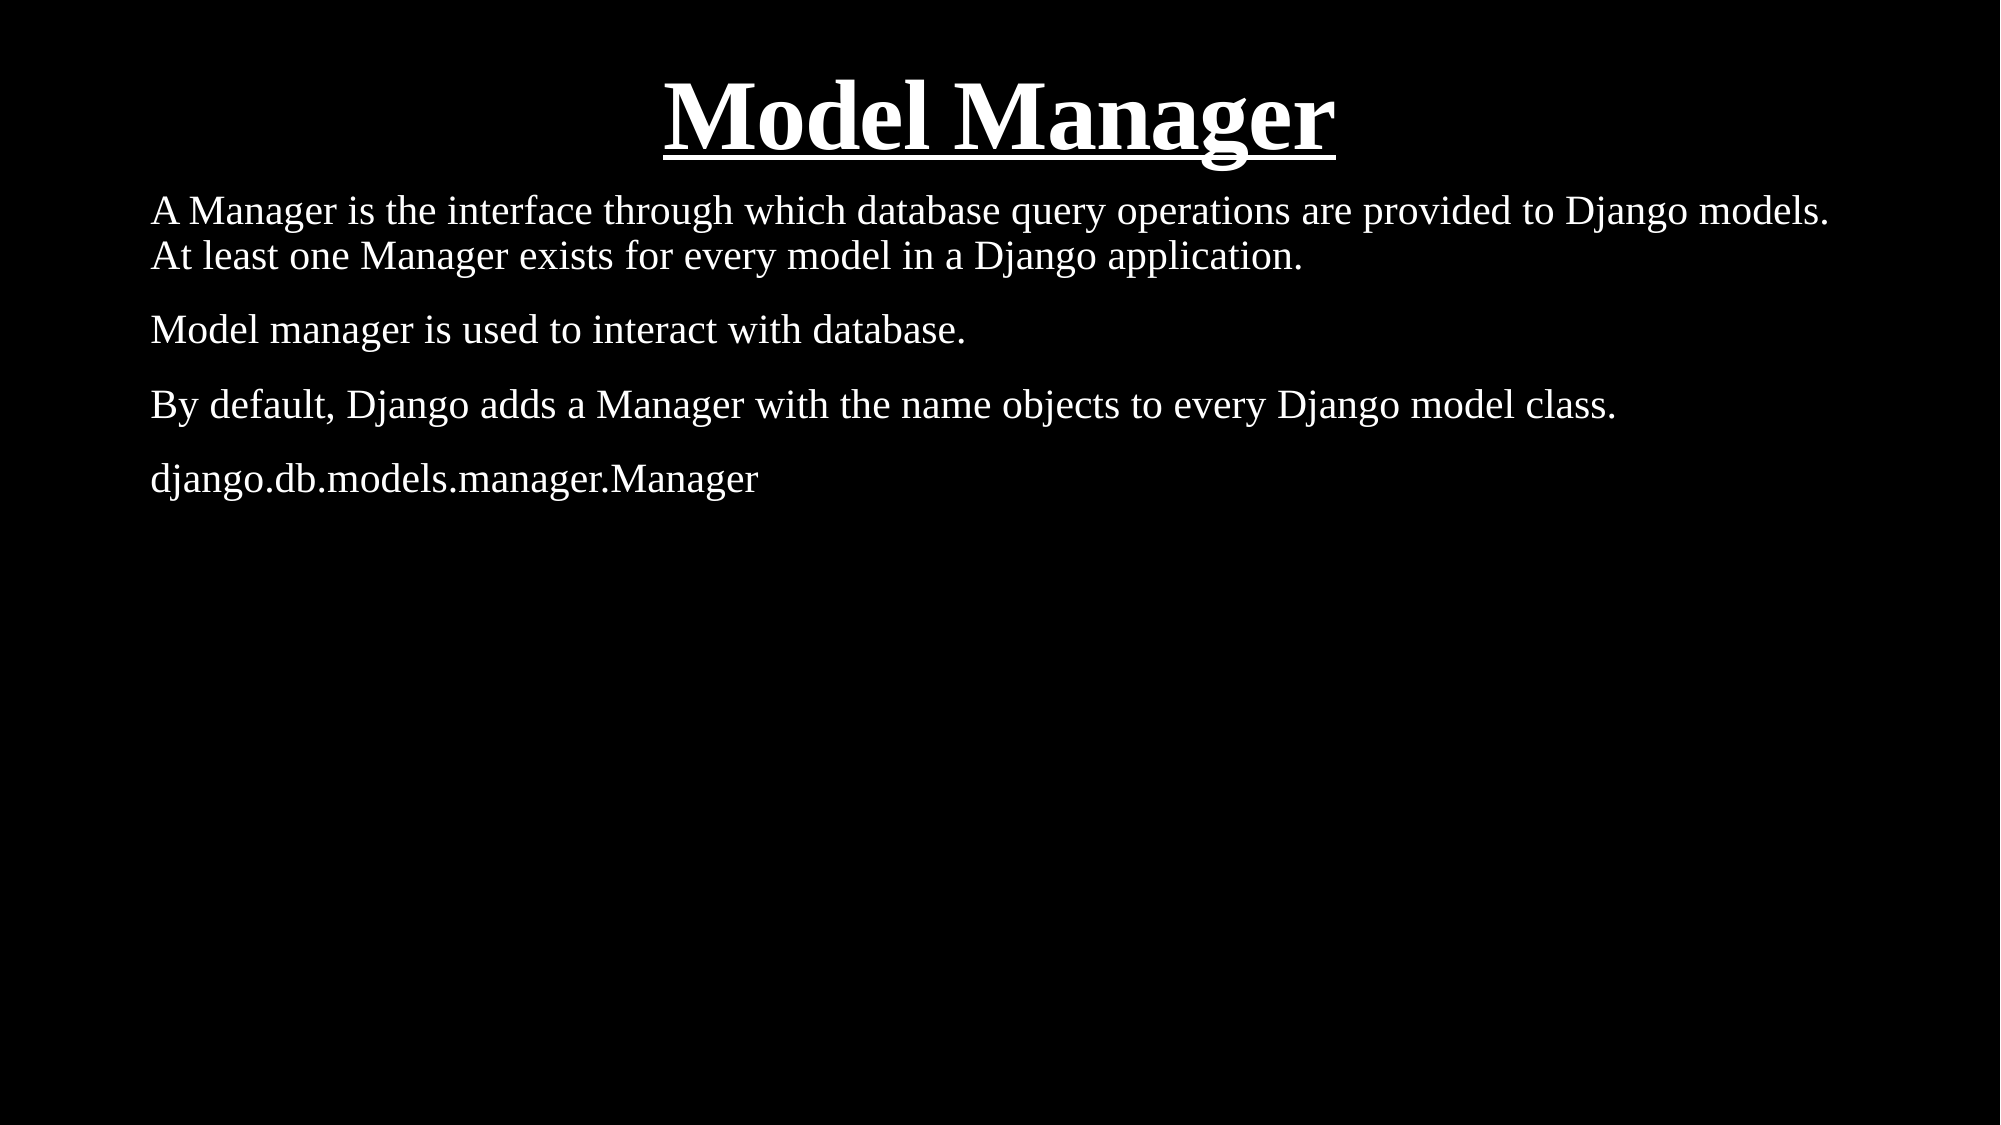

# Model Manager
A Manager is the interface through which database query operations are provided to Django models. At least one Manager exists for every model in a Django application.
Model manager is used to interact with database.
By default, Django adds a Manager with the name objects to every Django model class.
django.db.models.manager.Manager